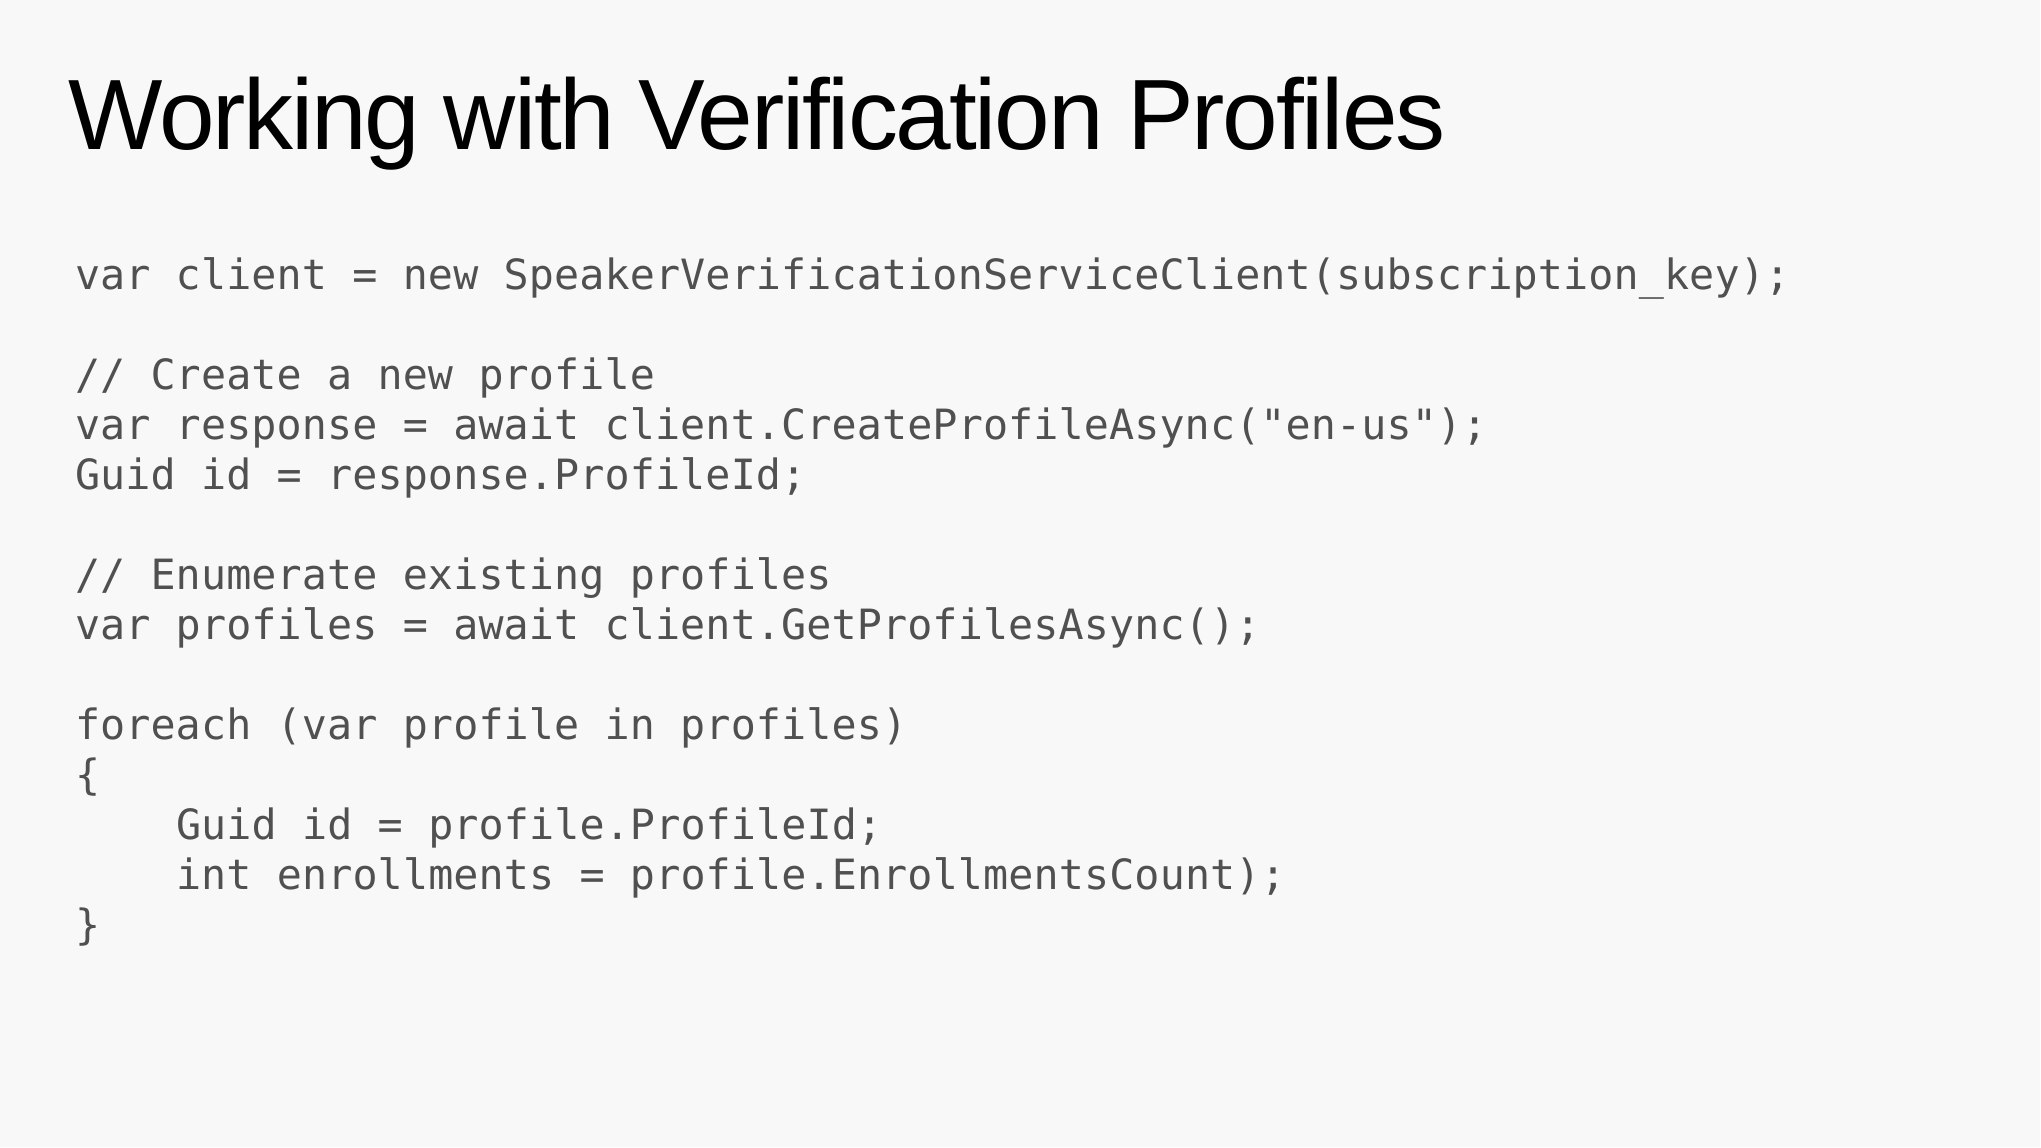

# Working with Verification Profiles
var client = new SpeakerVerificationServiceClient(subscription_key);

// Create a new profile
var response = await client.CreateProfileAsync("en-us");
Guid id = response.ProfileId;

// Enumerate existing profiles
var profiles = await client.GetProfilesAsync();

foreach (var profile in profiles)
{
    Guid id = profile.ProfileId;
    int enrollments = profile.EnrollmentsCount);
}